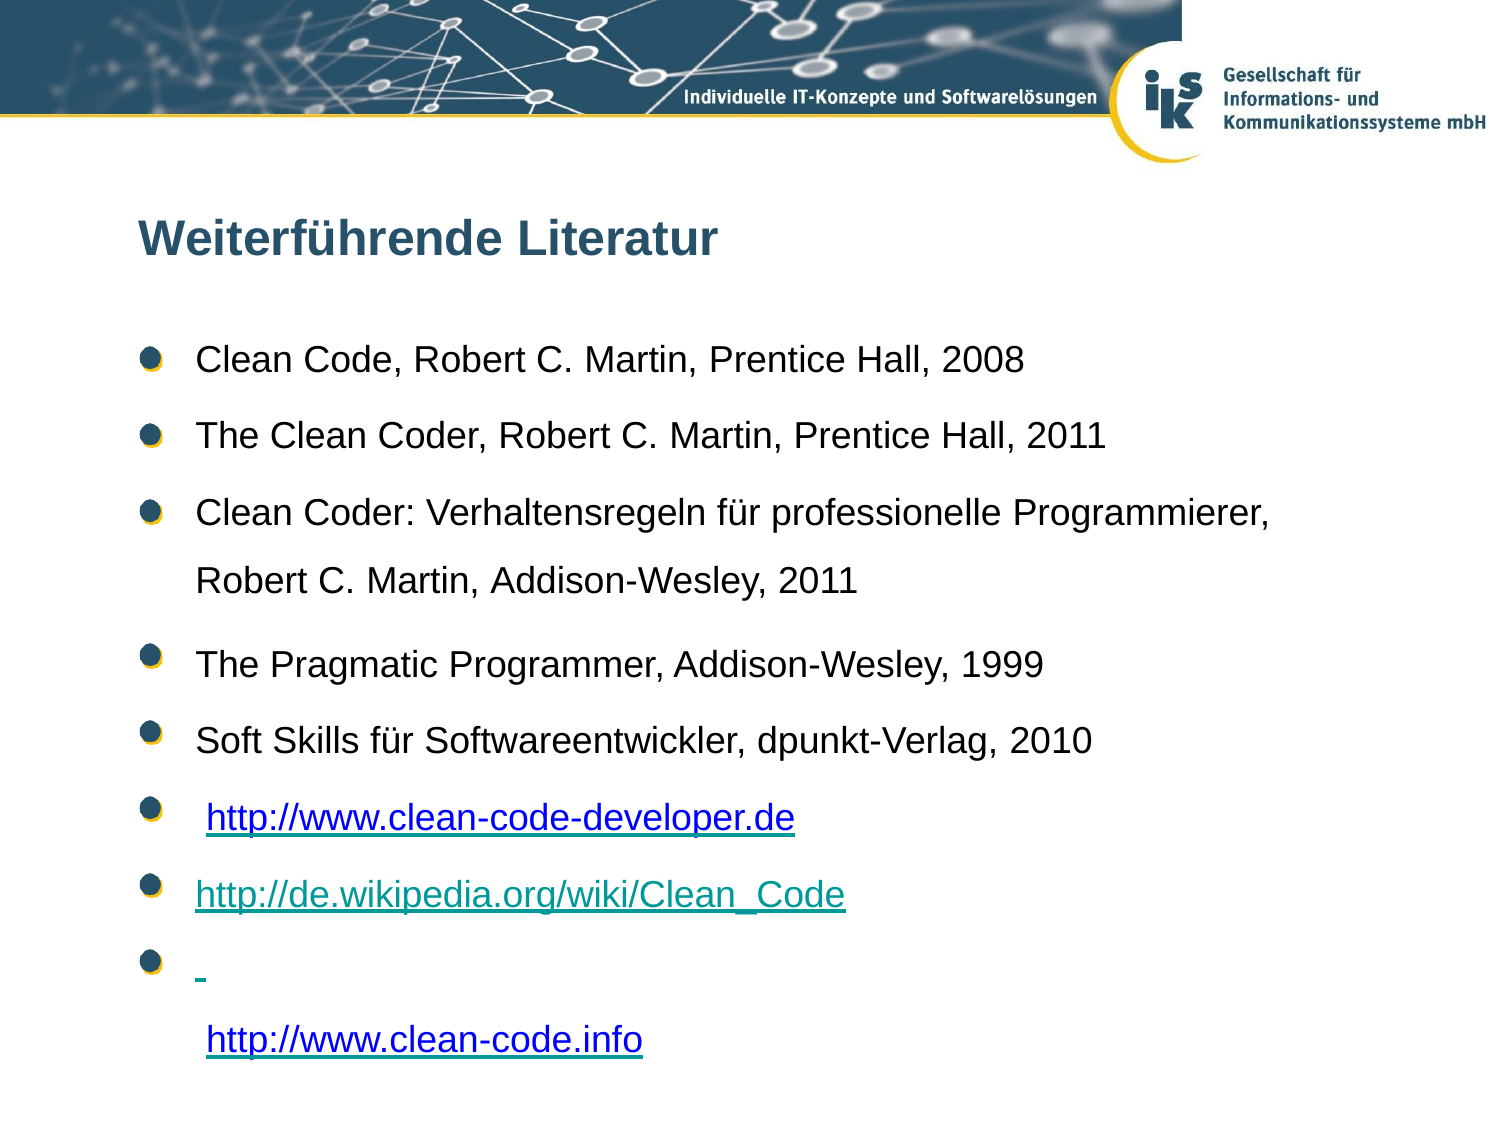

# Weiterführende Literatur
Clean Code, Robert C. Martin, Prentice Hall, 2008
The Clean Coder, Robert C. Martin, Prentice Hall, 2011
Clean Coder: Verhaltensregeln für professionelle Programmierer,
Robert C. Martin, Addison-Wesley, 2011
The Pragmatic Programmer, Addison-Wesley, 1999  Soft Skills für Softwareentwickler, dpunkt-Verlag, 2010  http://www.clean-code-developer.de
http://de.wikipedia.org/wiki/Clean_Code  http://www.clean-code.info